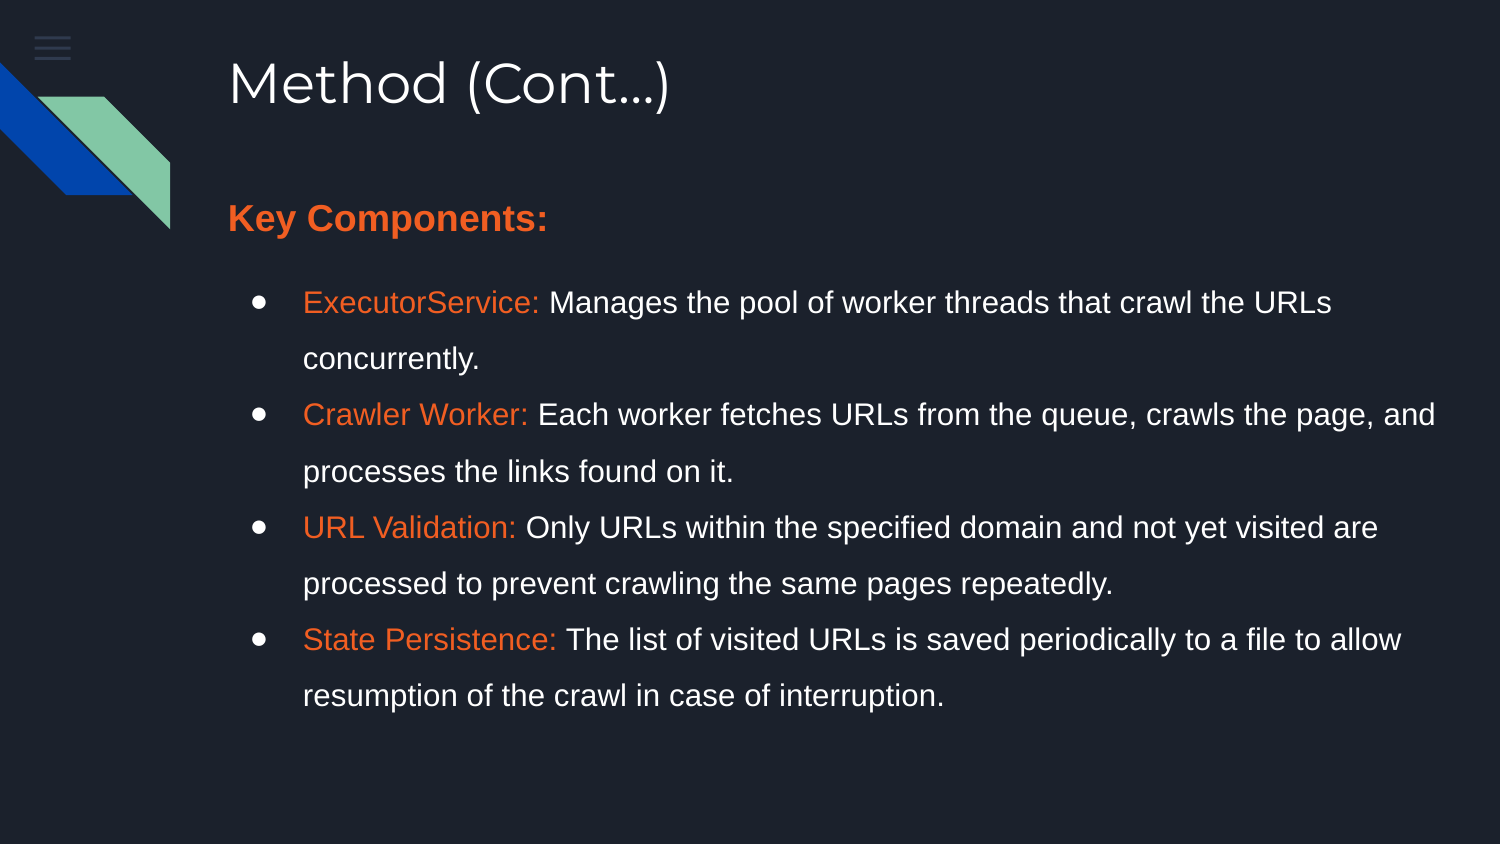

# Method (Cont…)

Key Components:
ExecutorService: Manages the pool of worker threads that crawl the URLs concurrently.
Crawler Worker: Each worker fetches URLs from the queue, crawls the page, and processes the links found on it.
URL Validation: Only URLs within the specified domain and not yet visited are processed to prevent crawling the same pages repeatedly.
State Persistence: The list of visited URLs is saved periodically to a file to allow resumption of the crawl in case of interruption.